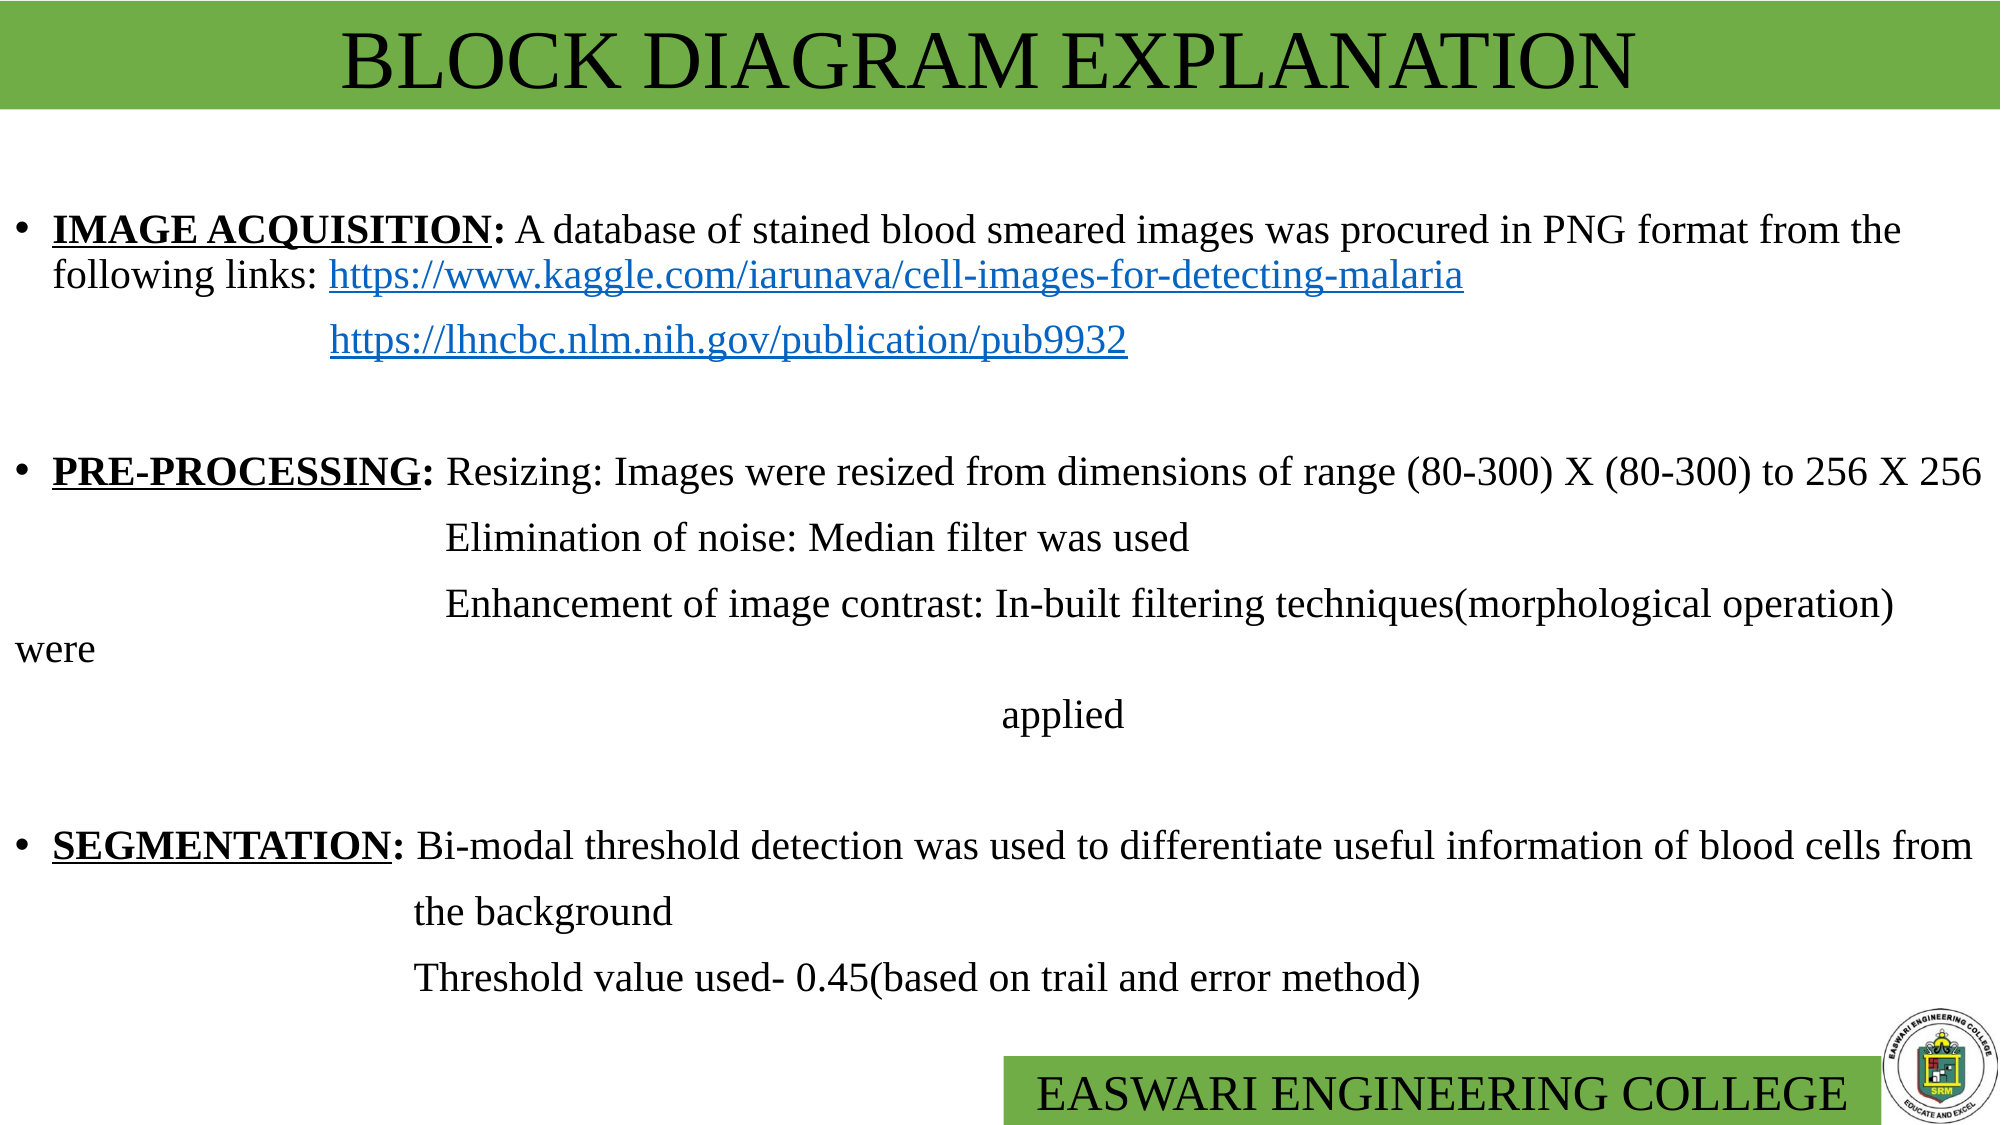

# BLOCK DIAGRAM EXPLANATION
IMAGE ACQUISITION: A database of stained blood smeared images was procured in PNG format from the     following links: https://www.kaggle.com/iarunava/cell-images-for-detecting-malaria
                              https://lhncbc.nlm.nih.gov/publication/pub9932

PRE-PROCESSING: Resizing: Images were resized from dimensions of range (80-300) X (80-300) to 256 X 256
                                         Elimination of noise: Median filter was used
                                         Enhancement of image contrast: In-built filtering techniques(morphological operation) were
                                                                                              applied

SEGMENTATION: Bi-modal threshold detection was used to differentiate useful information of blood cells from
                                      the background
                                      Threshold value used- 0.45(based on trail and error method)